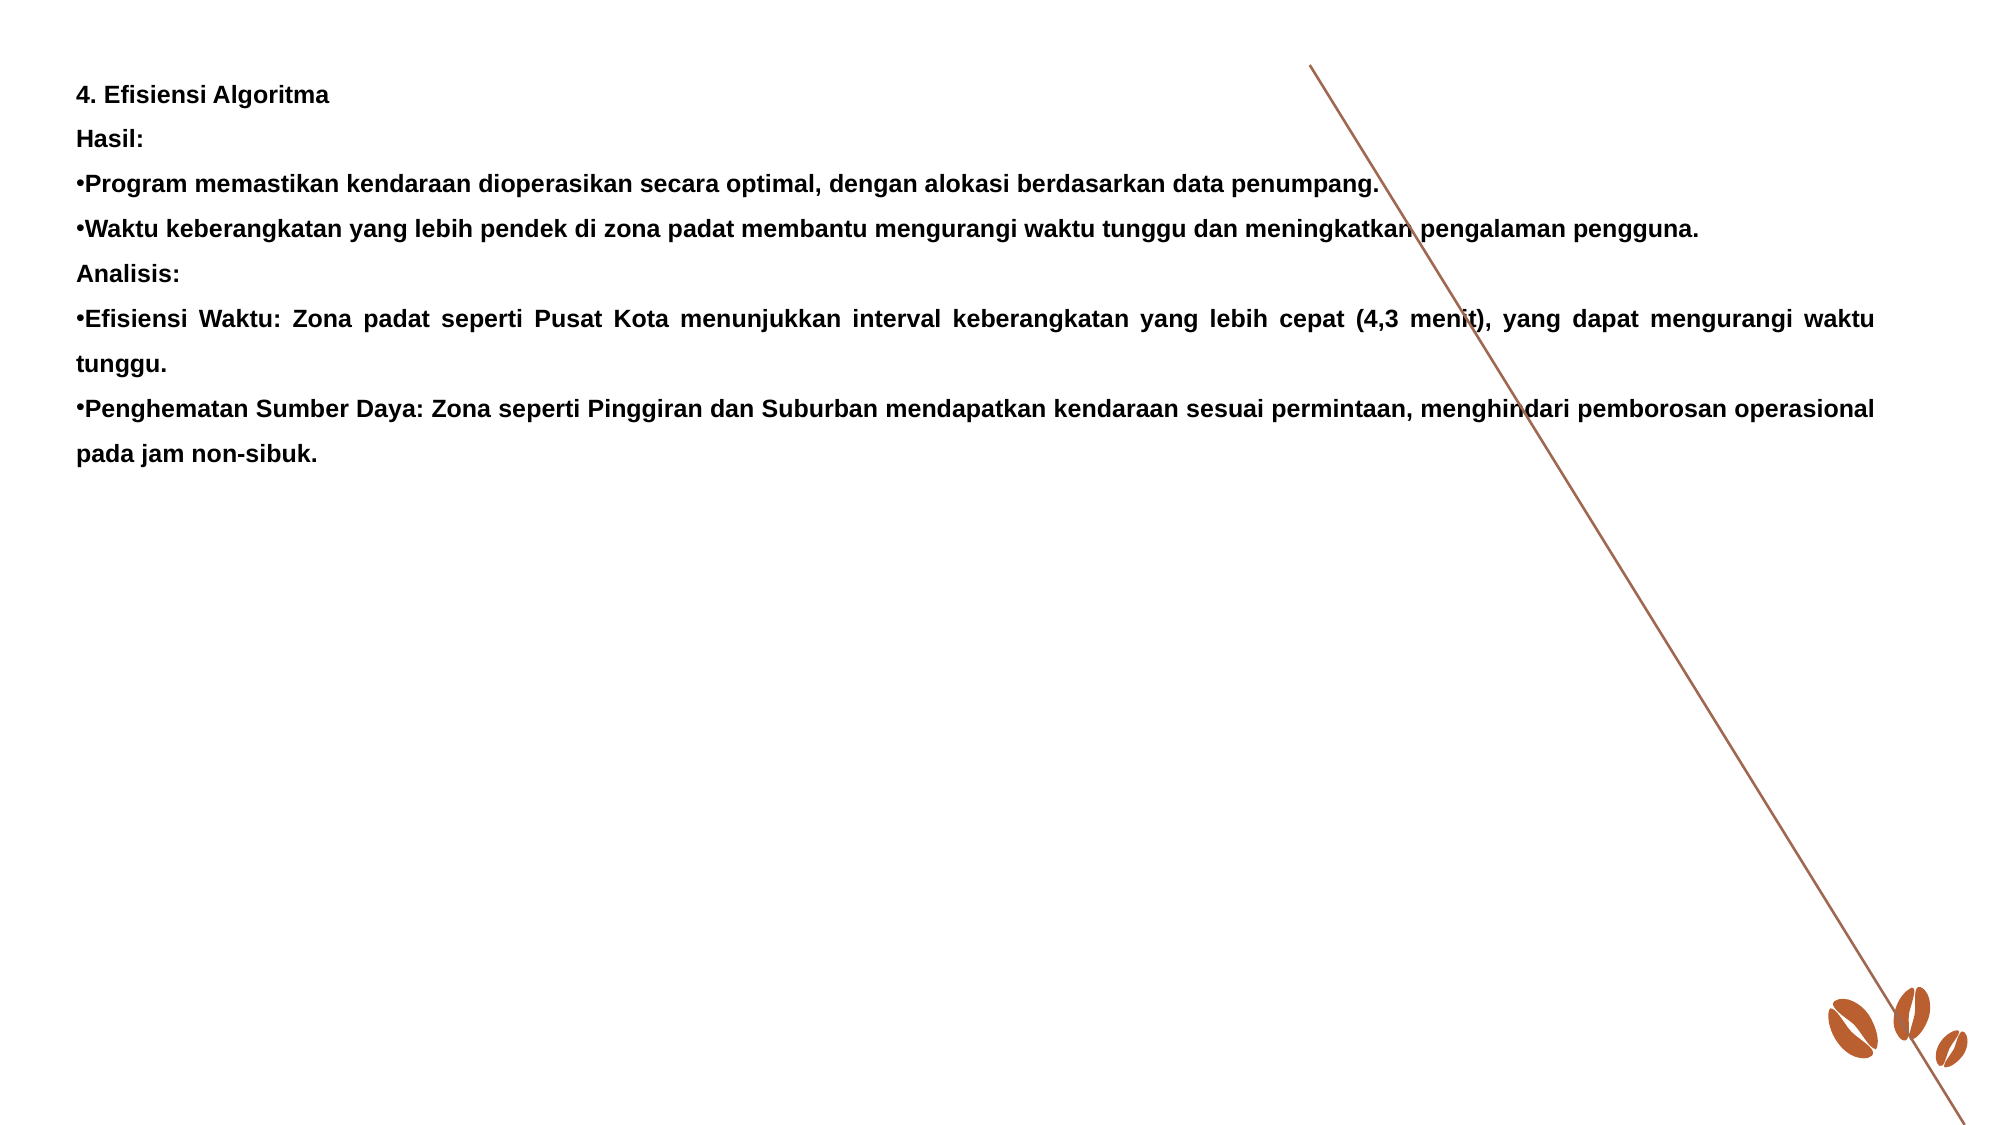

4. Efisiensi Algoritma
Hasil:
Program memastikan kendaraan dioperasikan secara optimal, dengan alokasi berdasarkan data penumpang.
Waktu keberangkatan yang lebih pendek di zona padat membantu mengurangi waktu tunggu dan meningkatkan pengalaman pengguna.
Analisis:
Efisiensi Waktu: Zona padat seperti Pusat Kota menunjukkan interval keberangkatan yang lebih cepat (4,3 menit), yang dapat mengurangi waktu tunggu.
Penghematan Sumber Daya: Zona seperti Pinggiran dan Suburban mendapatkan kendaraan sesuai permintaan, menghindari pemborosan operasional pada jam non-sibuk.